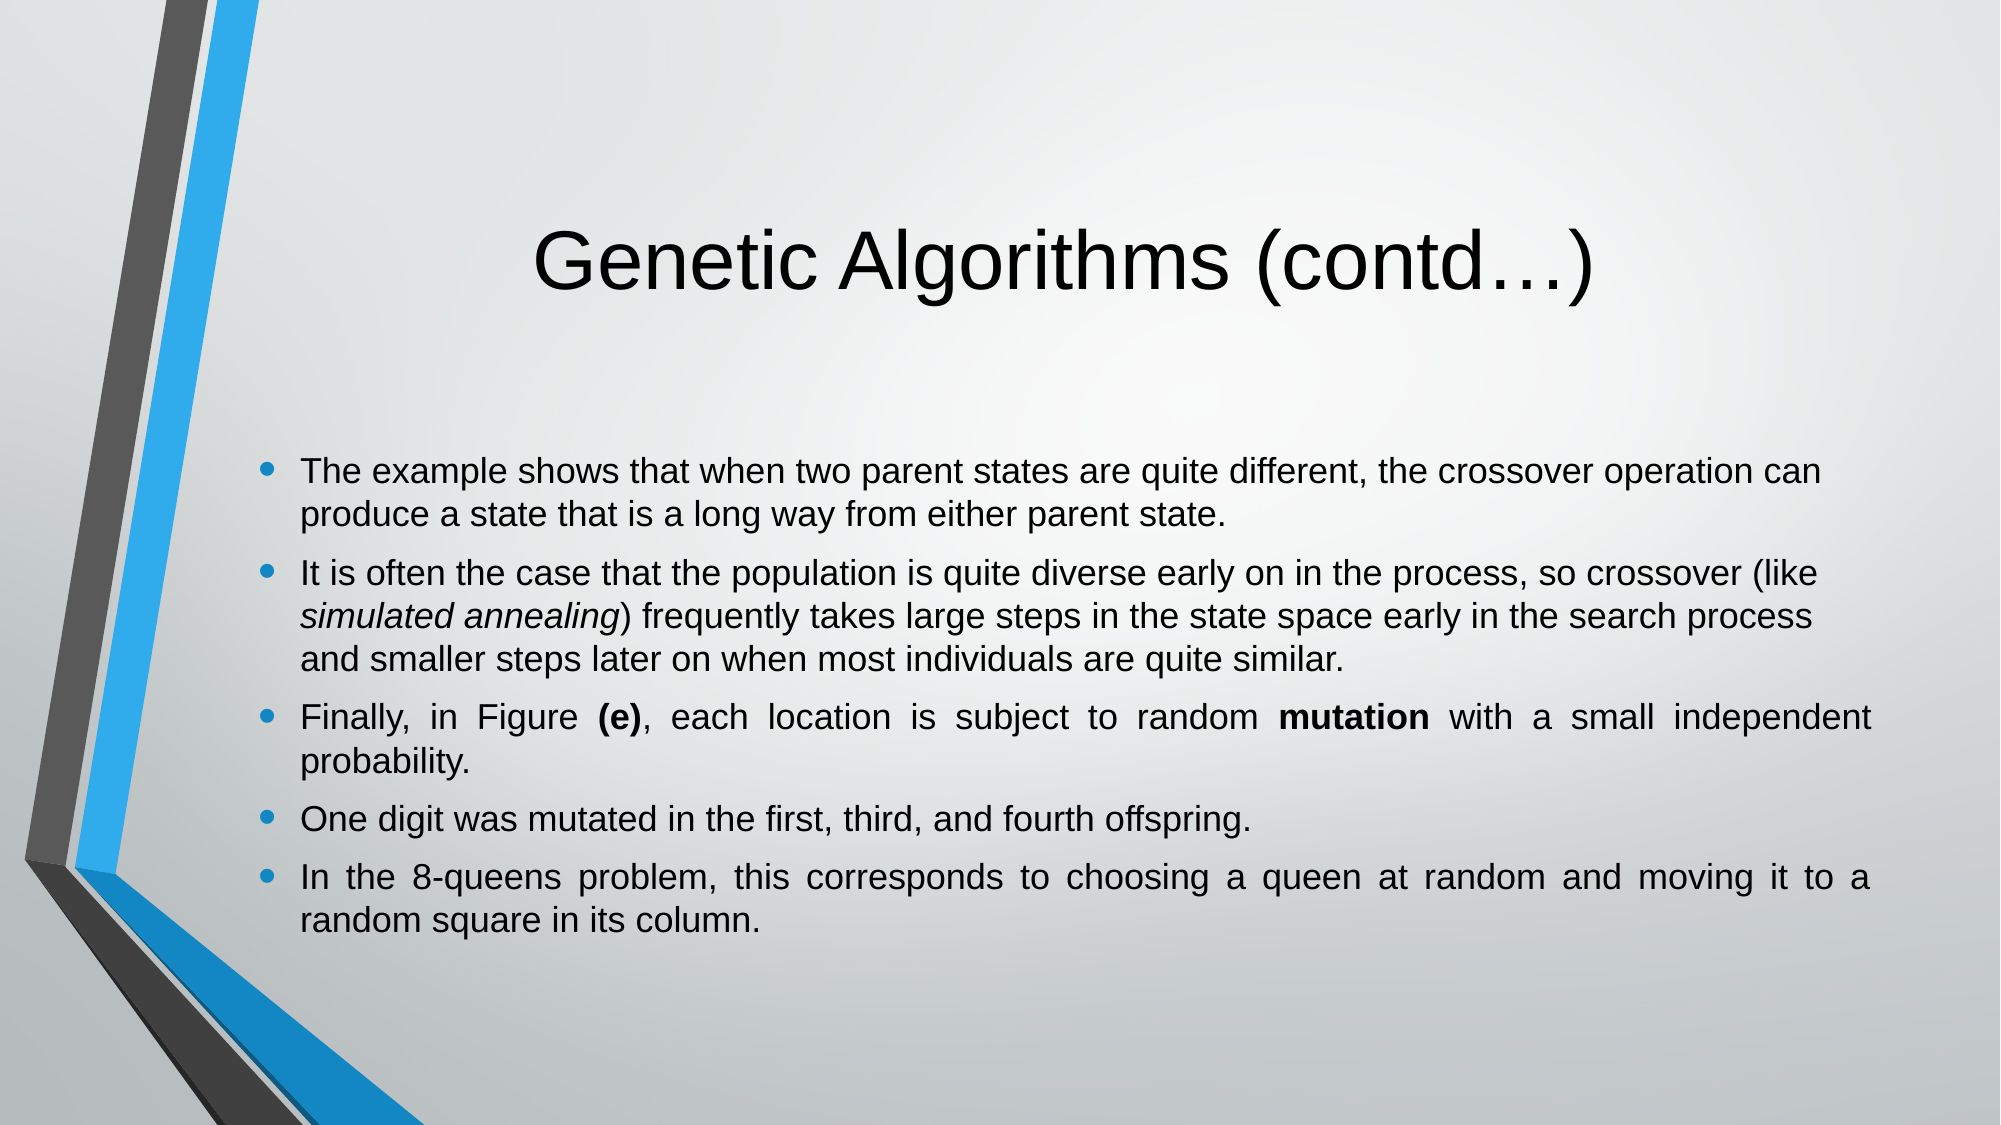

# Genetic Algorithms (contd…)
The example shows that when two parent states are quite different, the crossover operation can produce a state that is a long way from either parent state.
It is often the case that the population is quite diverse early on in the process, so crossover (like simulated annealing) frequently takes large steps in the state space early in the search process and smaller steps later on when most individuals are quite similar.
Finally, in Figure (e), each location is subject to random mutation with a small independent probability.
One digit was mutated in the first, third, and fourth offspring.
In the 8-queens problem, this corresponds to choosing a queen at random and moving it to a random square in its column.